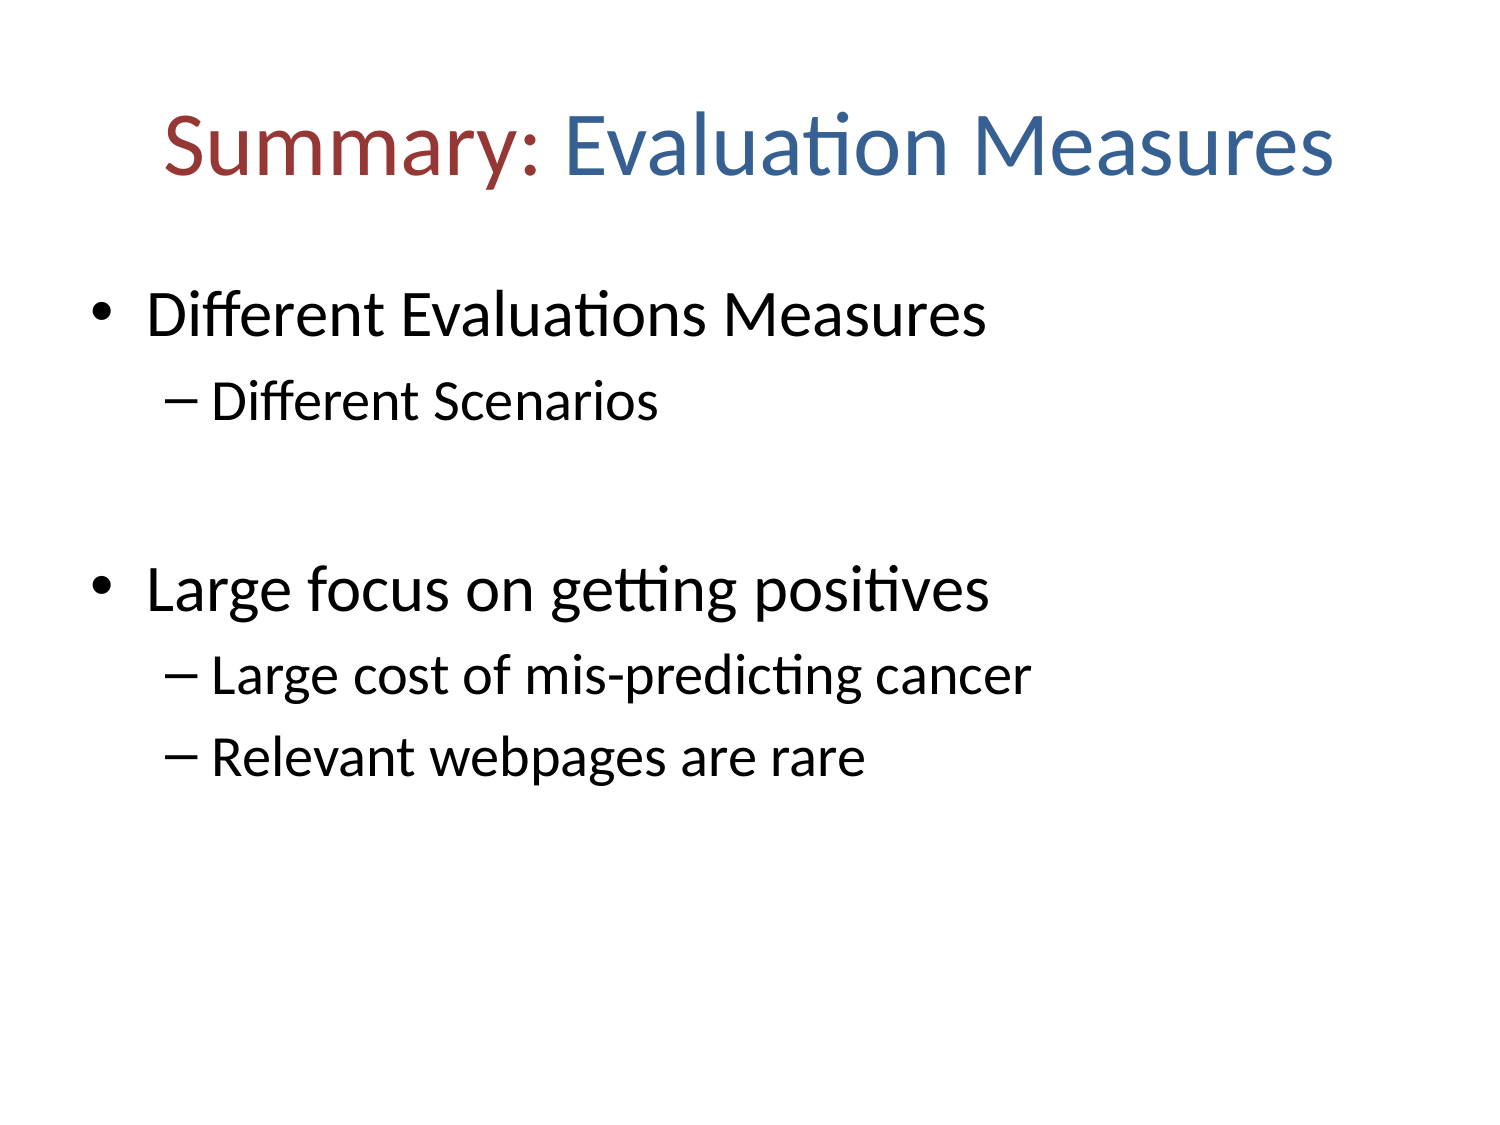

# Summary: Evaluation Measures
Different Evaluations Measures
Different Scenarios

Large focus on getting positives
Large cost of mis-predicting cancer
Relevant webpages are rare